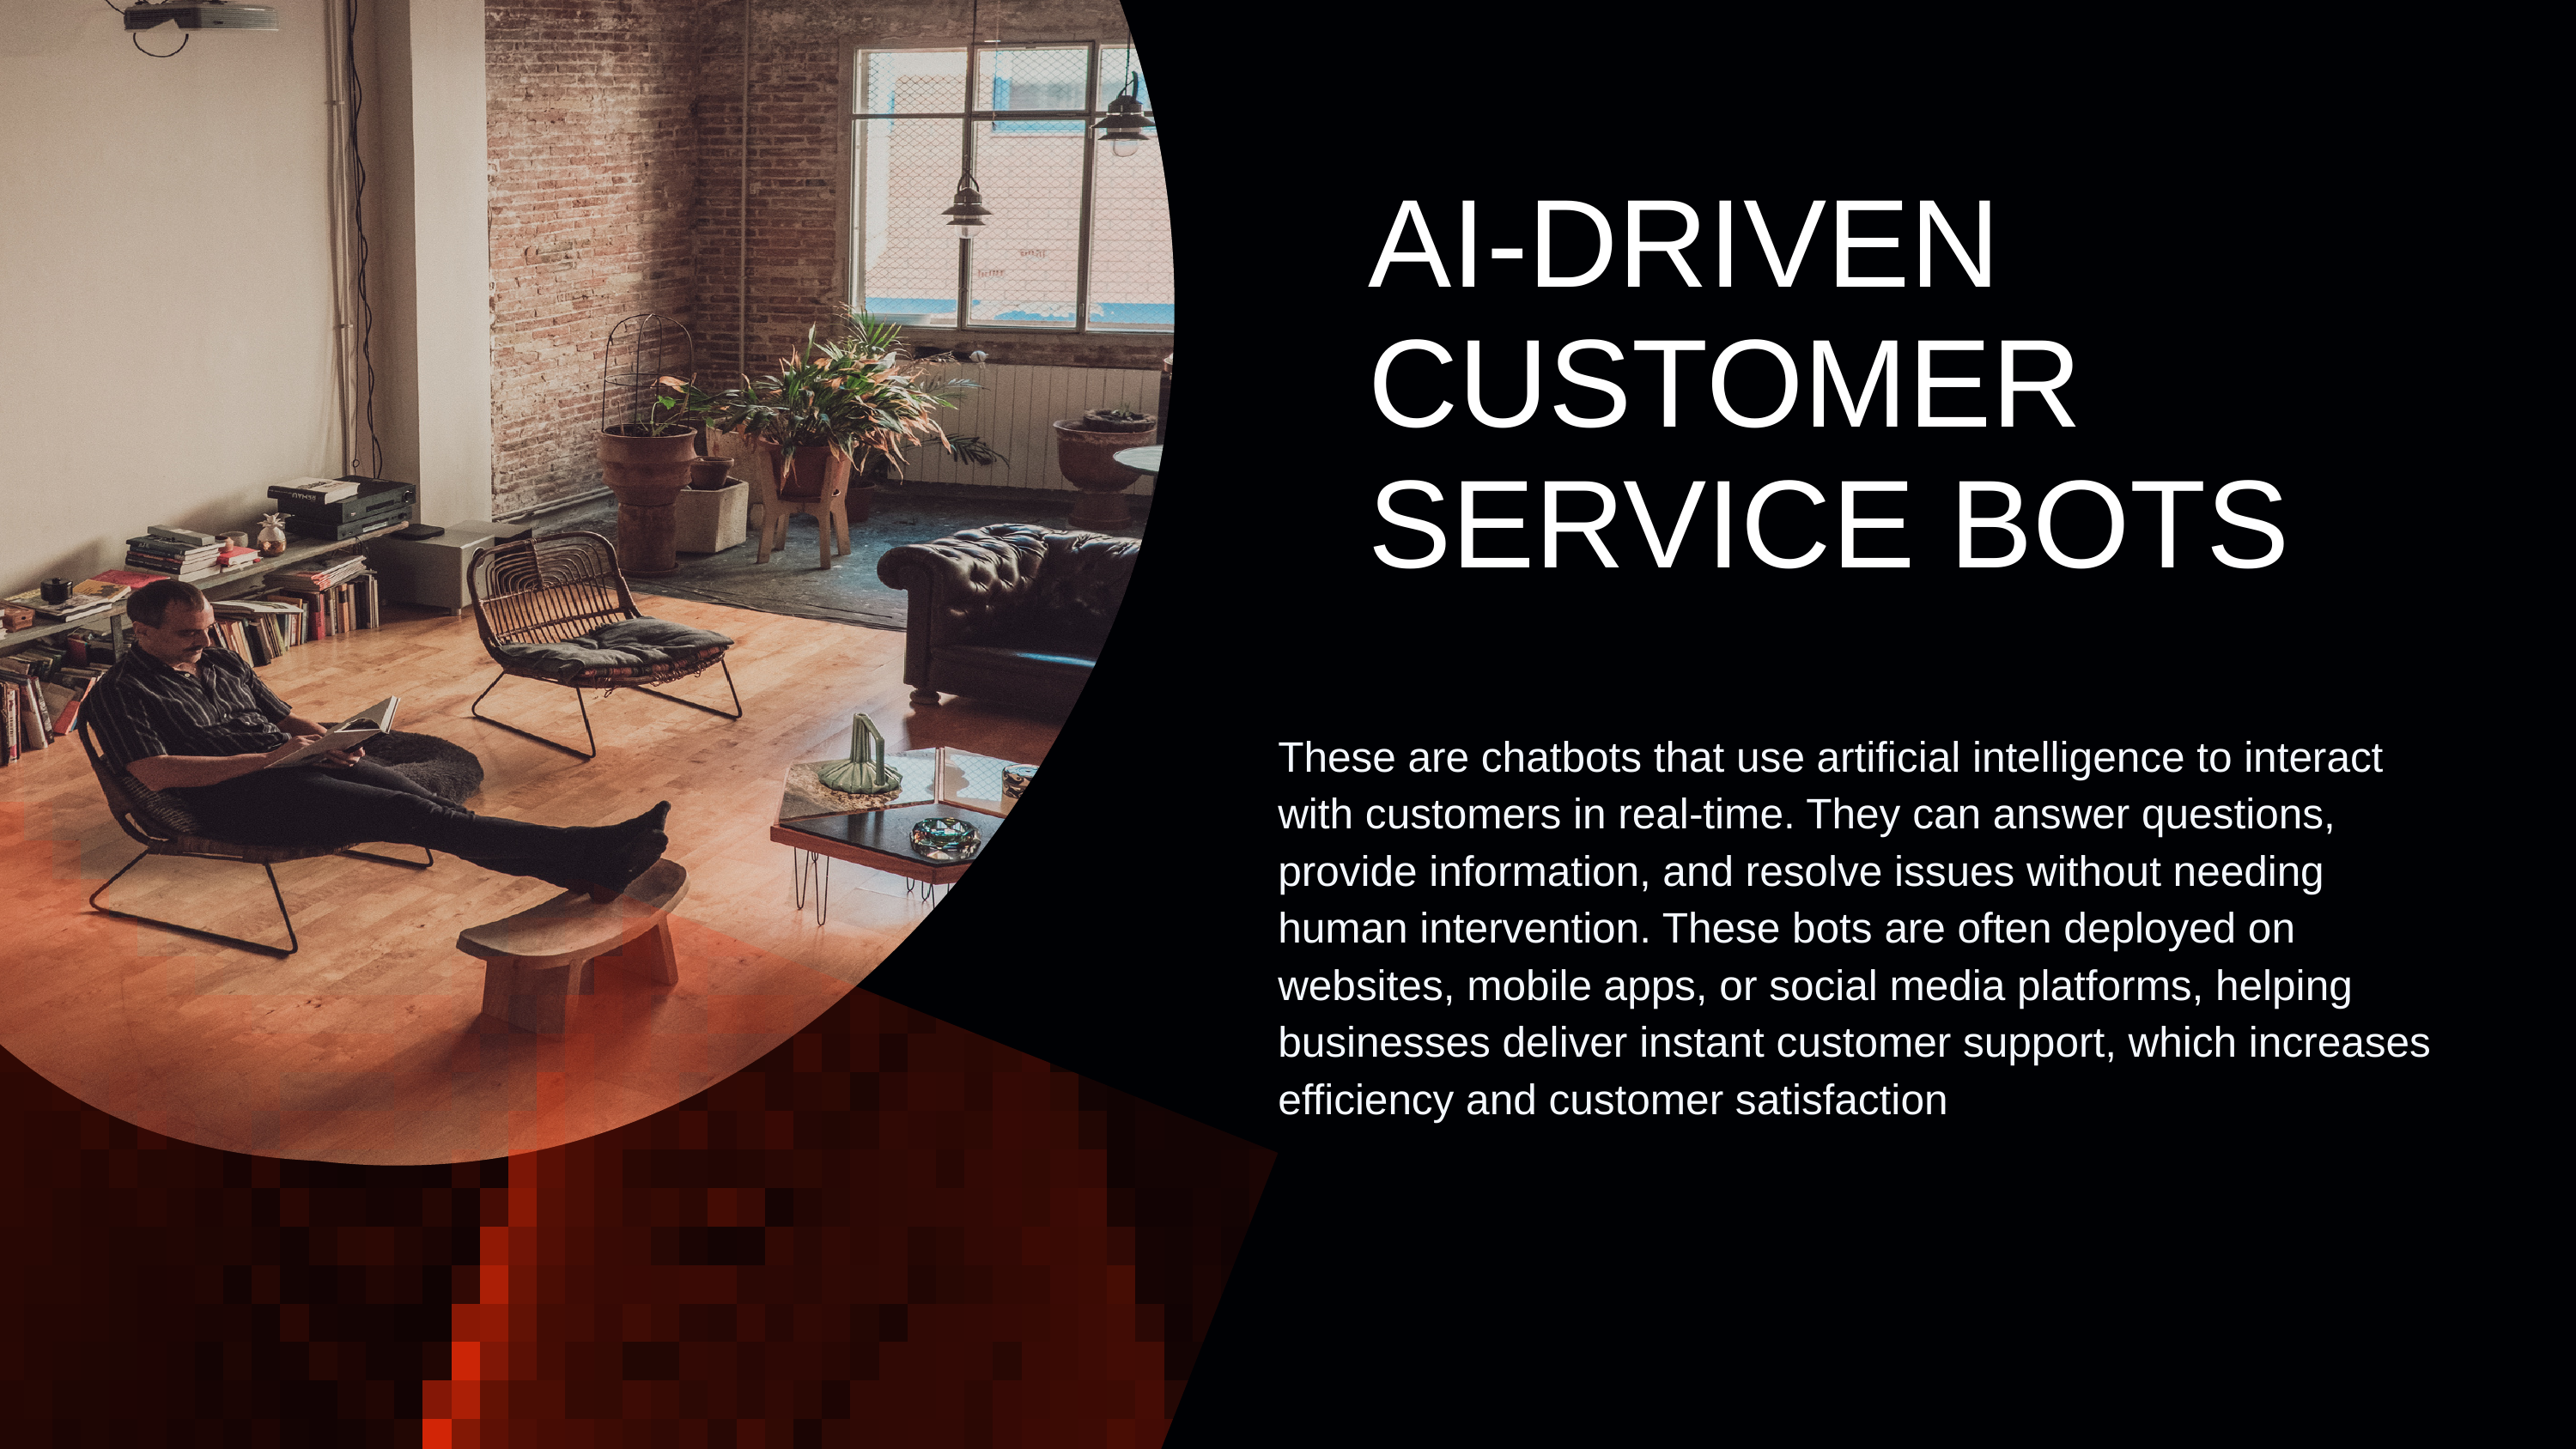

AI-DRIVEN CUSTOMER SERVICE BOTS
These are chatbots that use artificial intelligence to interact with customers in real-time. They can answer questions, provide information, and resolve issues without needing human intervention. These bots are often deployed on websites, mobile apps, or social media platforms, helping businesses deliver instant customer support, which increases efficiency and customer satisfaction